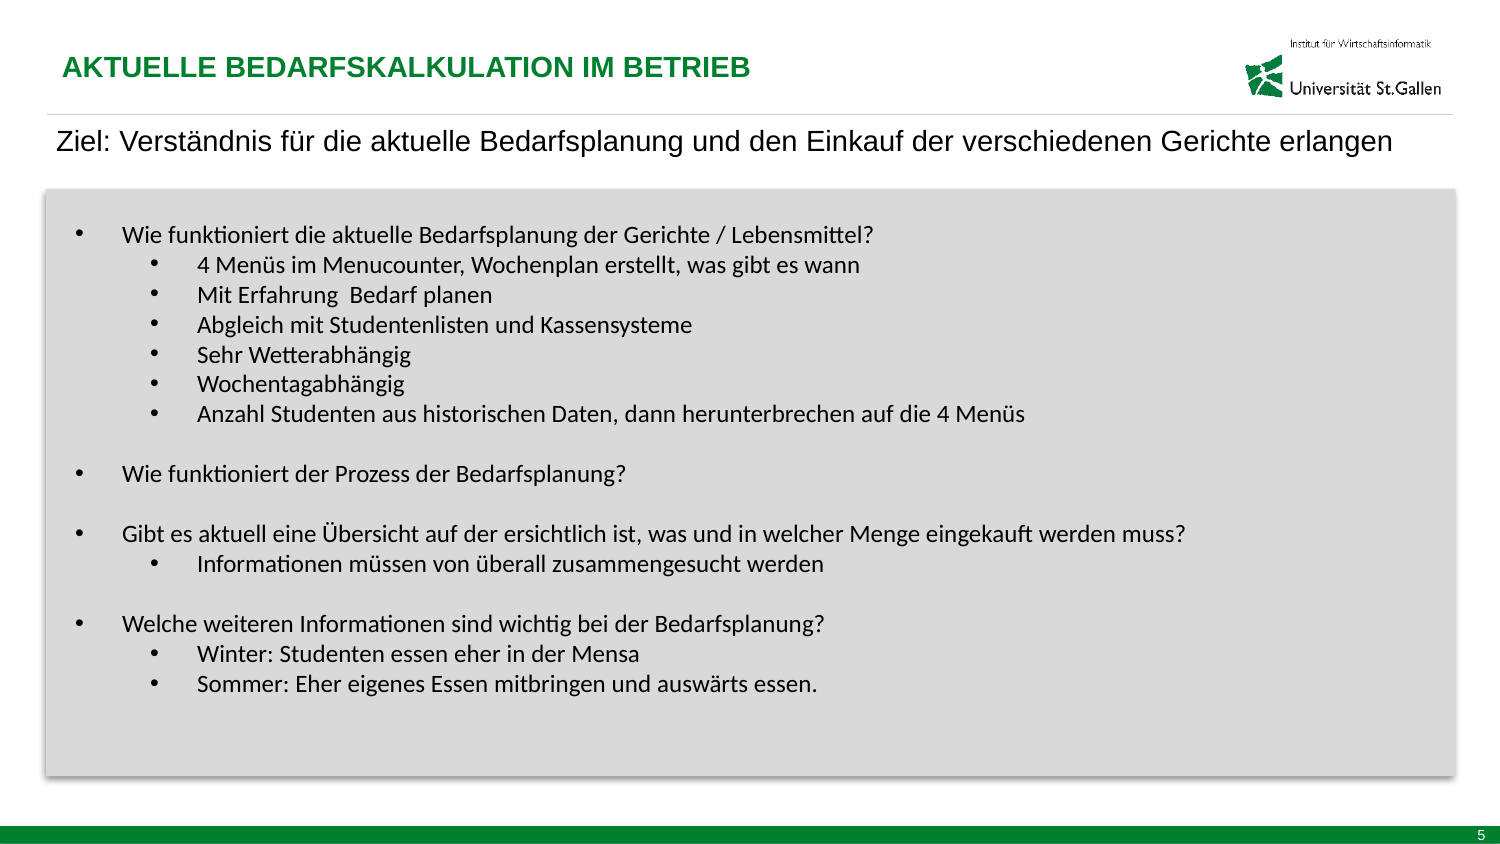

AKTUELLE BEDARFSKALKULATION IM BETRIEB

Ziel: Verständnis für die aktuelle Bedarfsplanung und den Einkauf der verschiedenen Gerichte erlangen
Wie funktioniert die aktuelle Bedarfsplanung der Gerichte / Lebensmittel?
4 Menüs im Menucounter, Wochenplan erstellt, was gibt es wann
Mit Erfahrung  Bedarf planen
Abgleich mit Studentenlisten und Kassensysteme
Sehr Wetterabhängig
Wochentagabhängig
Anzahl Studenten aus historischen Daten, dann herunterbrechen auf die 4 Menüs

Wie funktioniert der Prozess der Bedarfsplanung?

Gibt es aktuell eine Übersicht auf der ersichtlich ist, was und in welcher Menge eingekauft werden muss?
Informationen müssen von überall zusammengesucht werden

Welche weiteren Informationen sind wichtig bei der Bedarfsplanung?
Winter: Studenten essen eher in der Mensa
Sommer: Eher eigenes Essen mitbringen und auswärts essen.